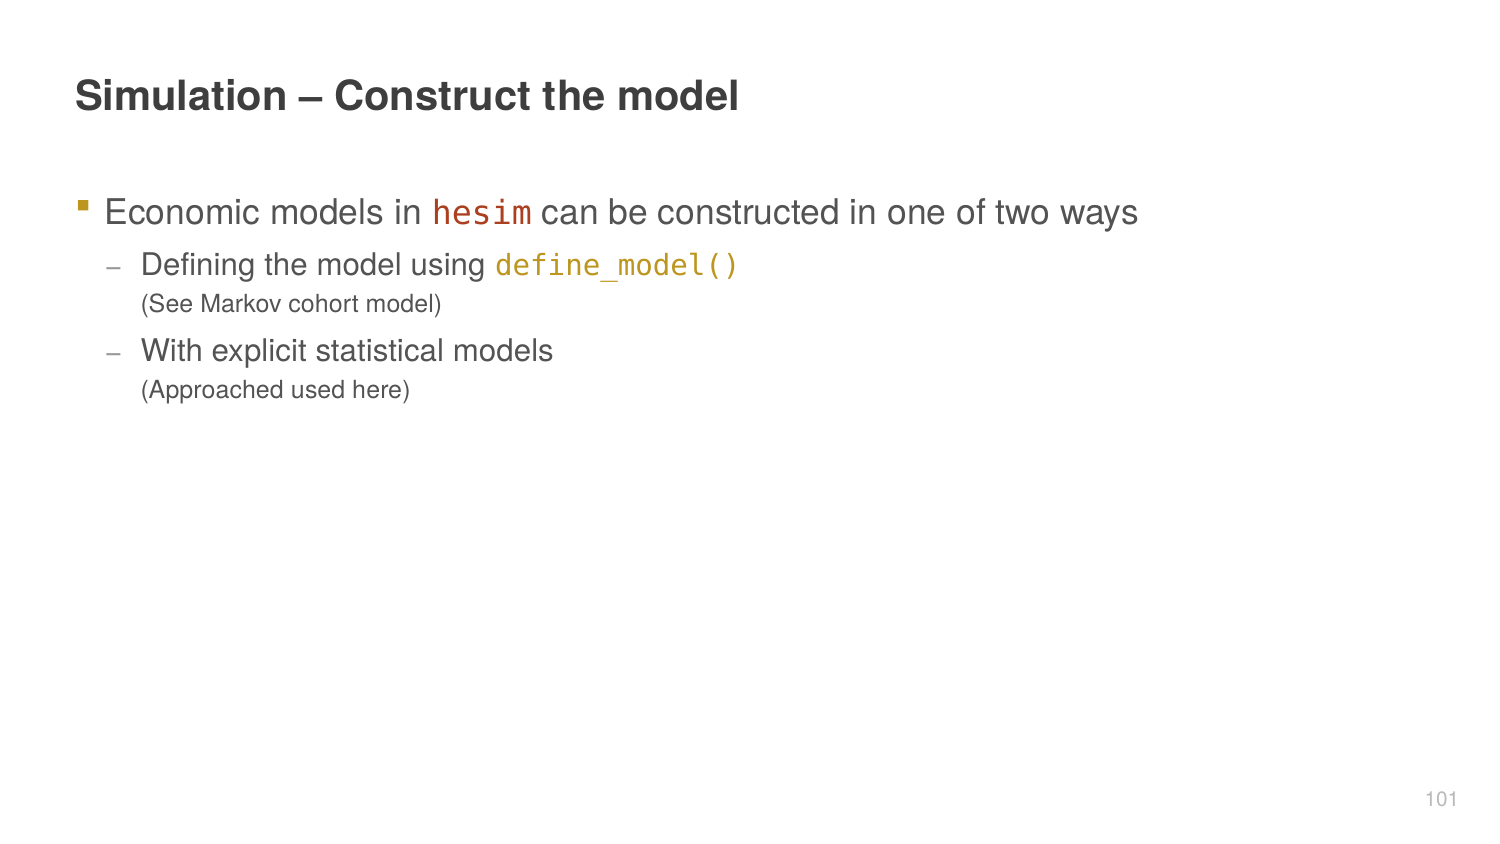

# Simulation – Construct the model
Economic models in hesim can be constructed in one of two ways
Defining the model using define_model()
(See Markov cohort model)
With explicit statistical models
(Approached used here)
101